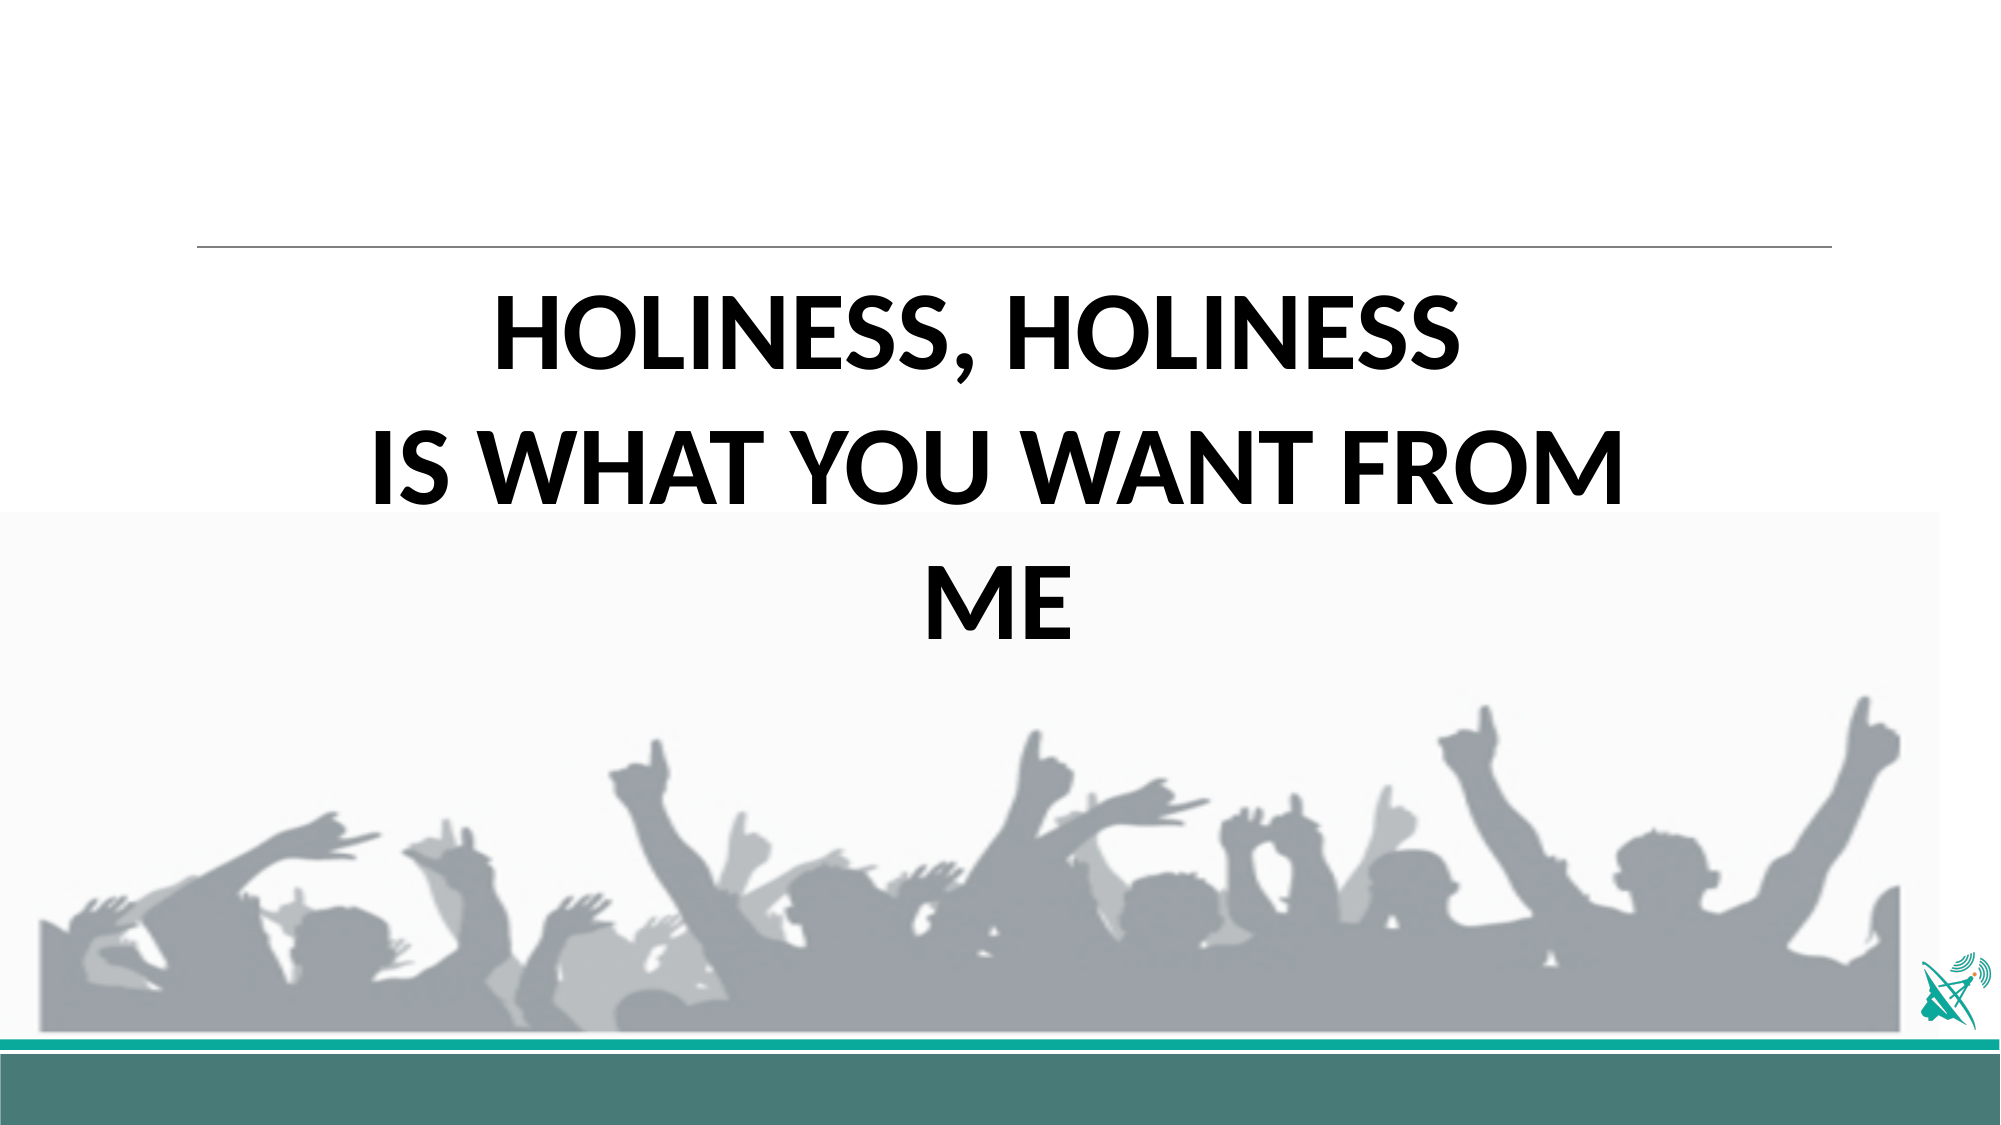

HOLINESS, HOLINESS
IS WHAT YOU WANT FROM ME